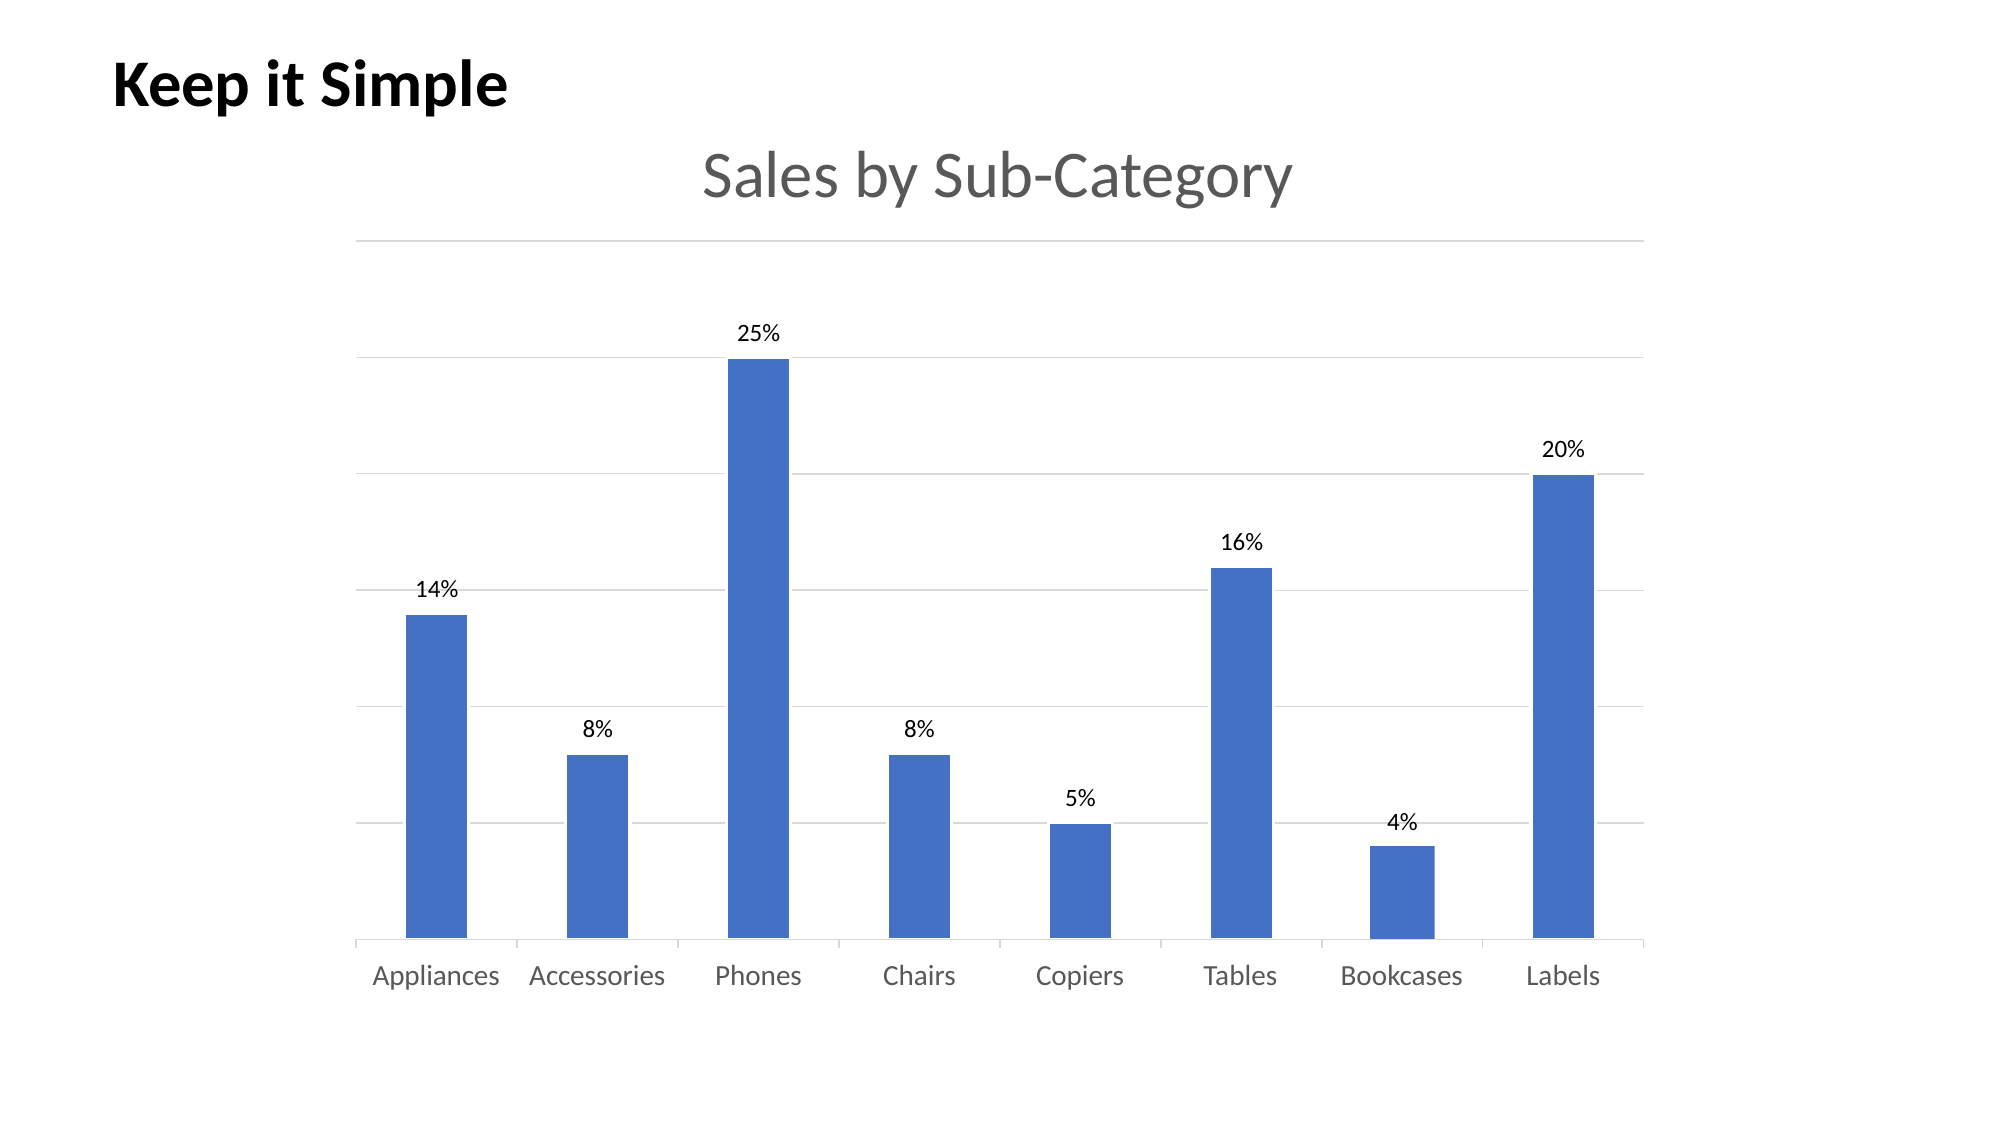

# Keep it Simple
Sales by Sub-Category

25%

20%
16%
14%
8%
8%
5%
4%
Appliances
Accessories
Phones
Chairs
Copiers
Tables
Bookcases
Labels